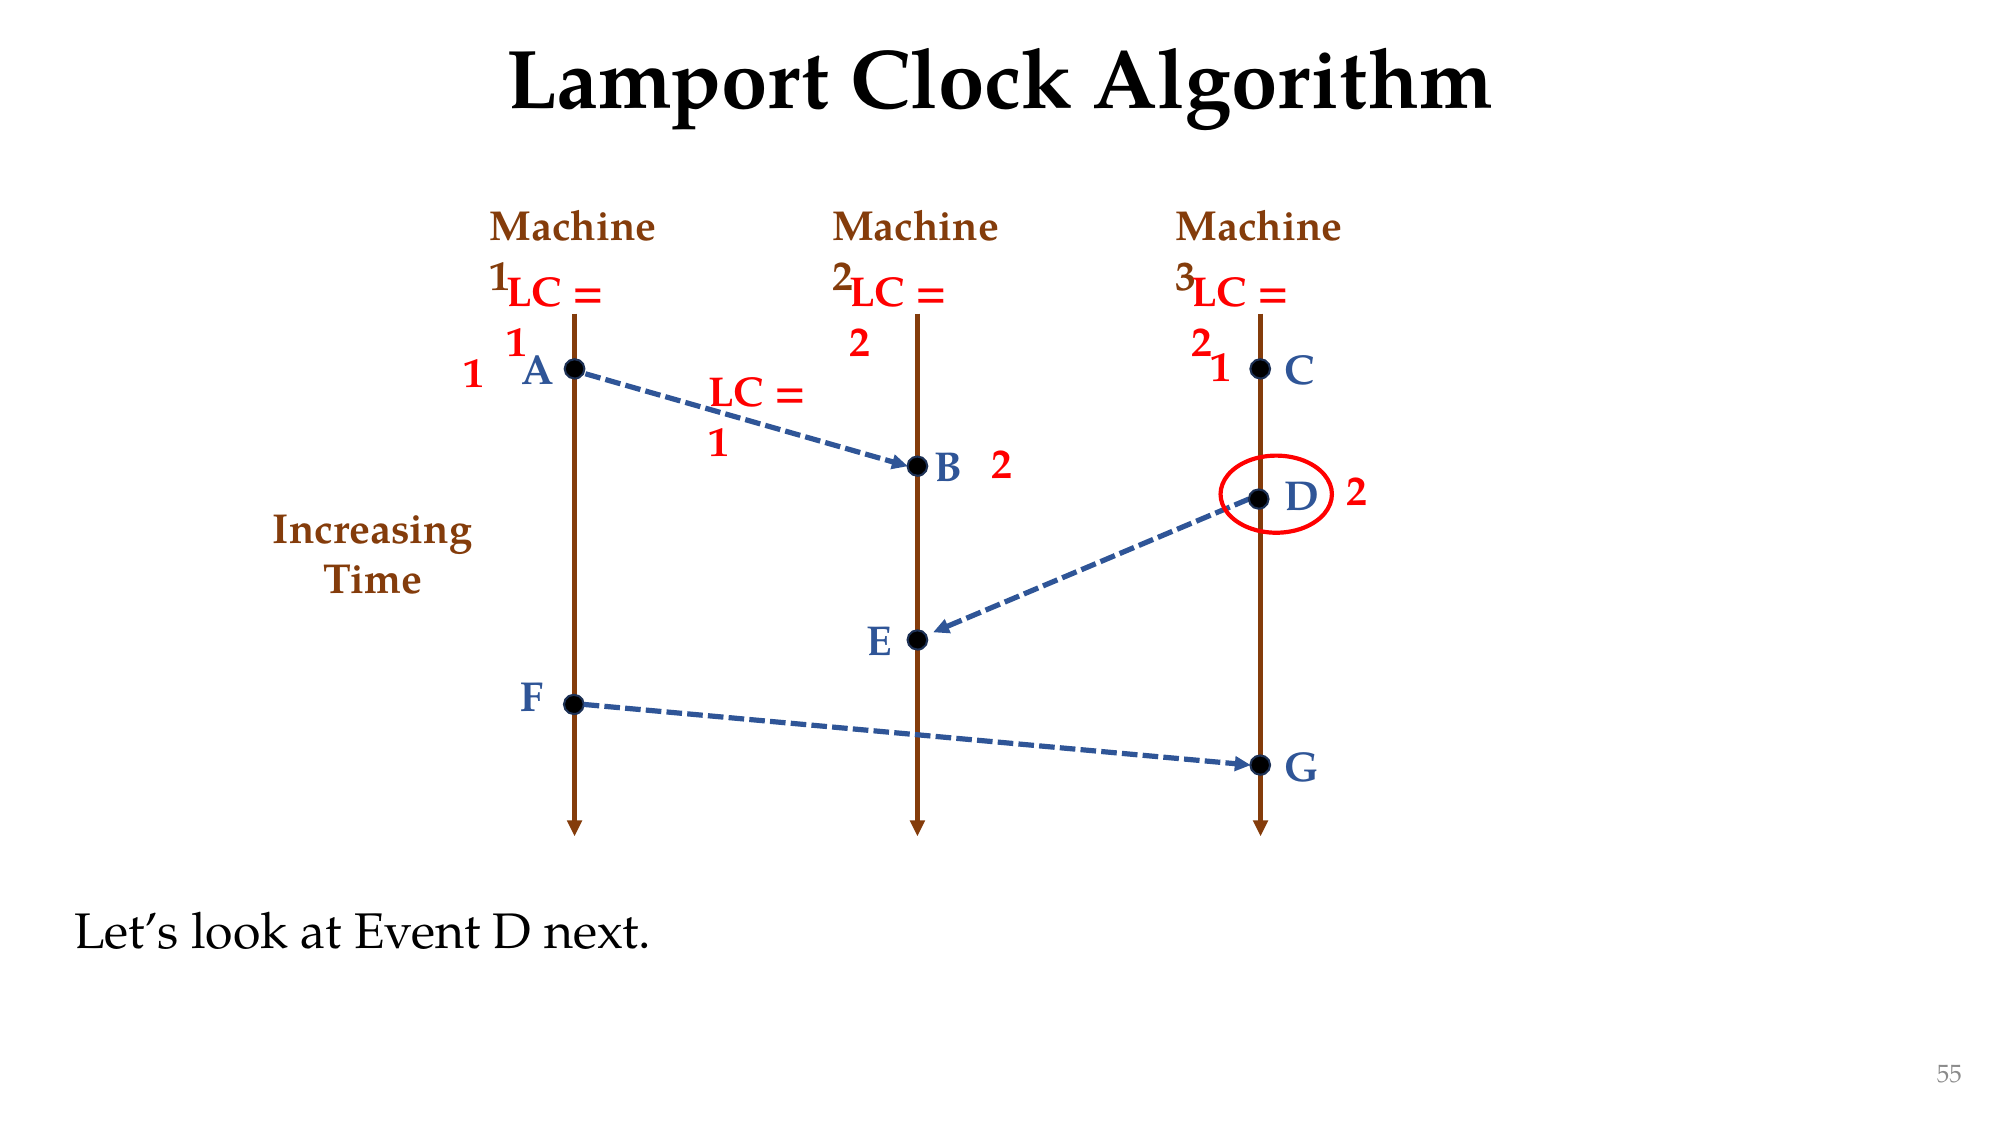

# Lamport Clock Algorithm
Machine 1
Machine 2
Machine 3
LC = 1
LC = 2
LC = 2
1
A
C
1
LC = 1

2
B

2
D

Increasing
Time
E

F

G

Let’s look at Event D next.
55